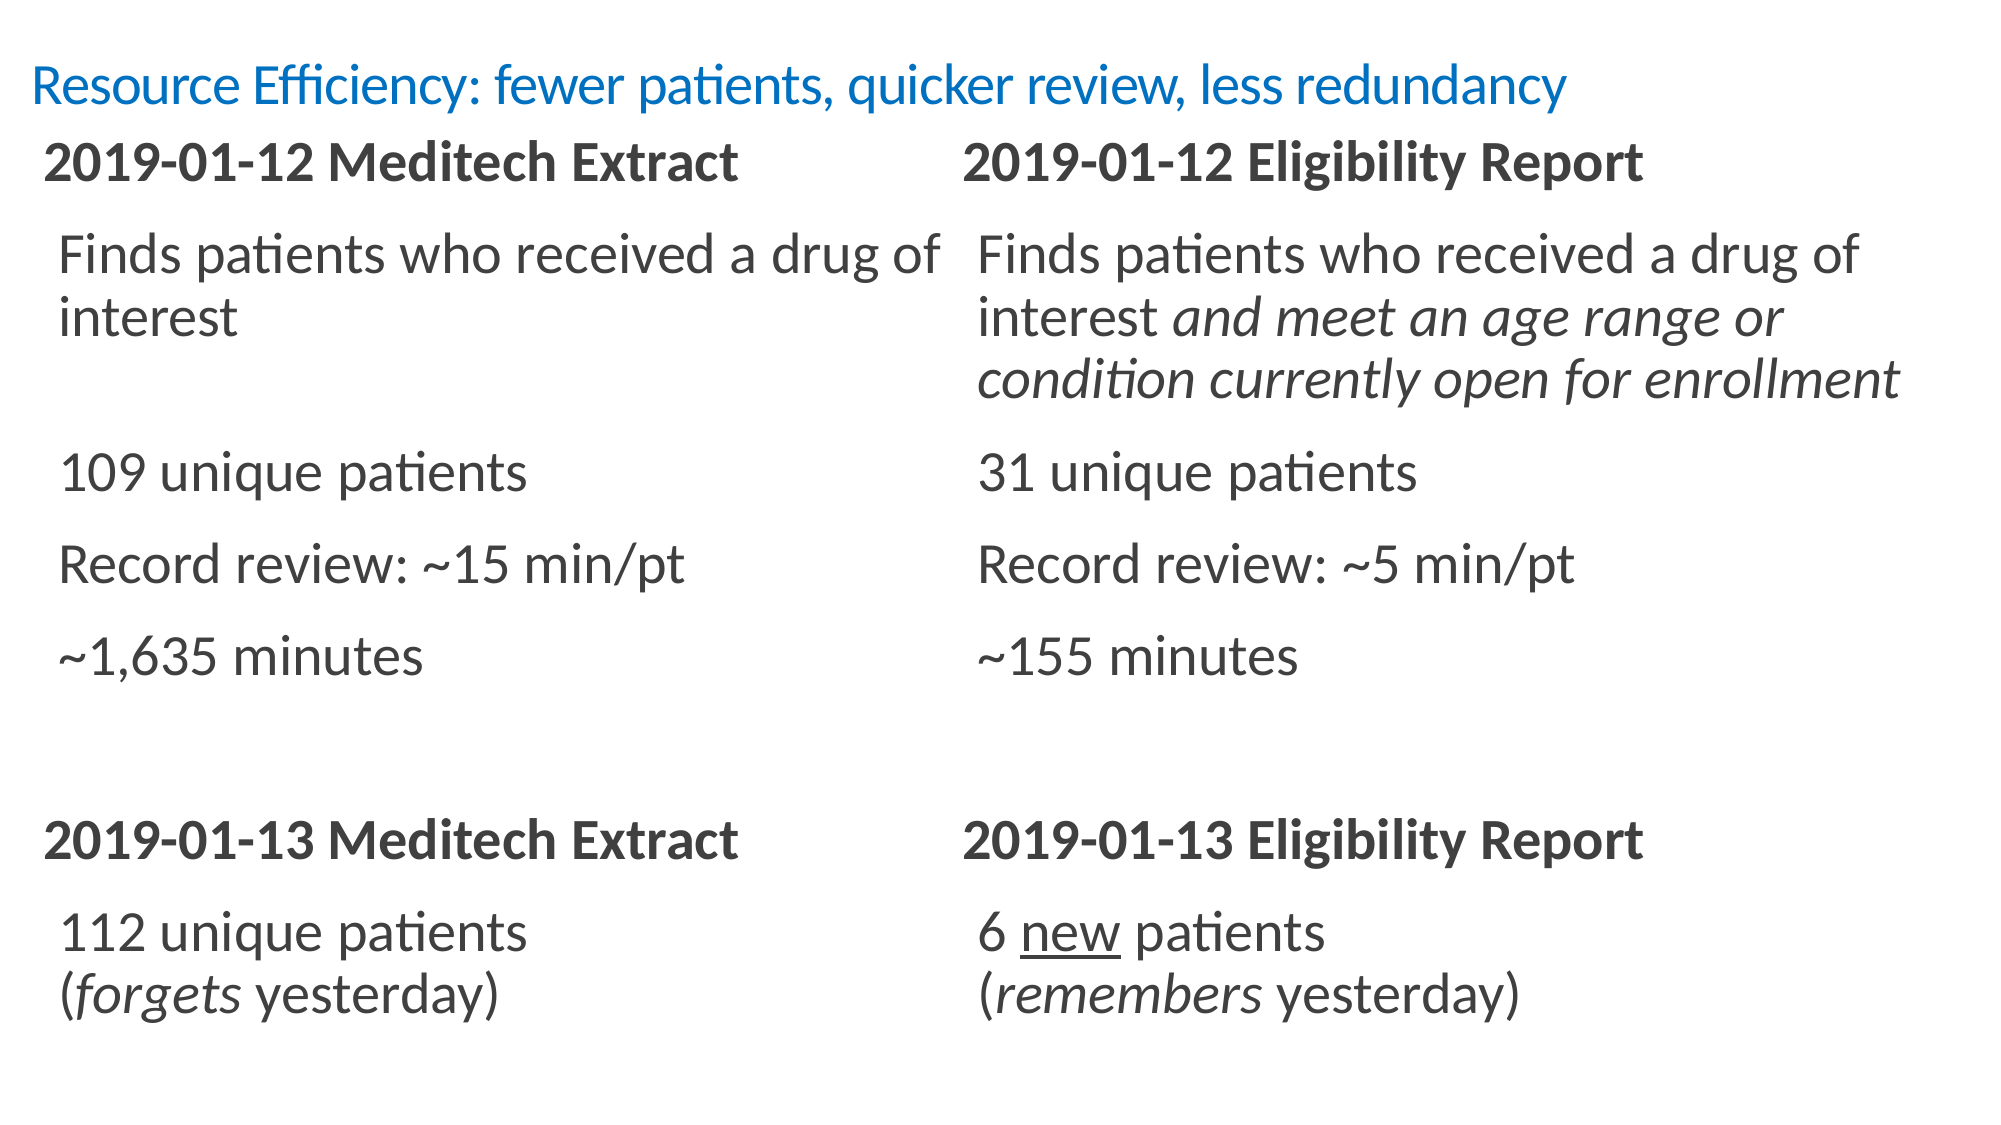

# Resource Efficiency: fewer patients, quicker review, less redundancy
2019-01-12 Meditech Extract
Finds patients who received a drug of interest
109 unique patients
Record review: ~15 min/pt
~1,635 minutes

2019-01-13 Meditech Extract
112 unique patients
(forgets yesterday)

2019-01-12 Eligibility Report
Finds patients who received a drug of interest and meet an age range or condition currently open for enrollment
31 unique patients
Record review: ~5 min/pt
~155 minutes

2019-01-13 Eligibility Report
6 new patients
(remembers yesterday)